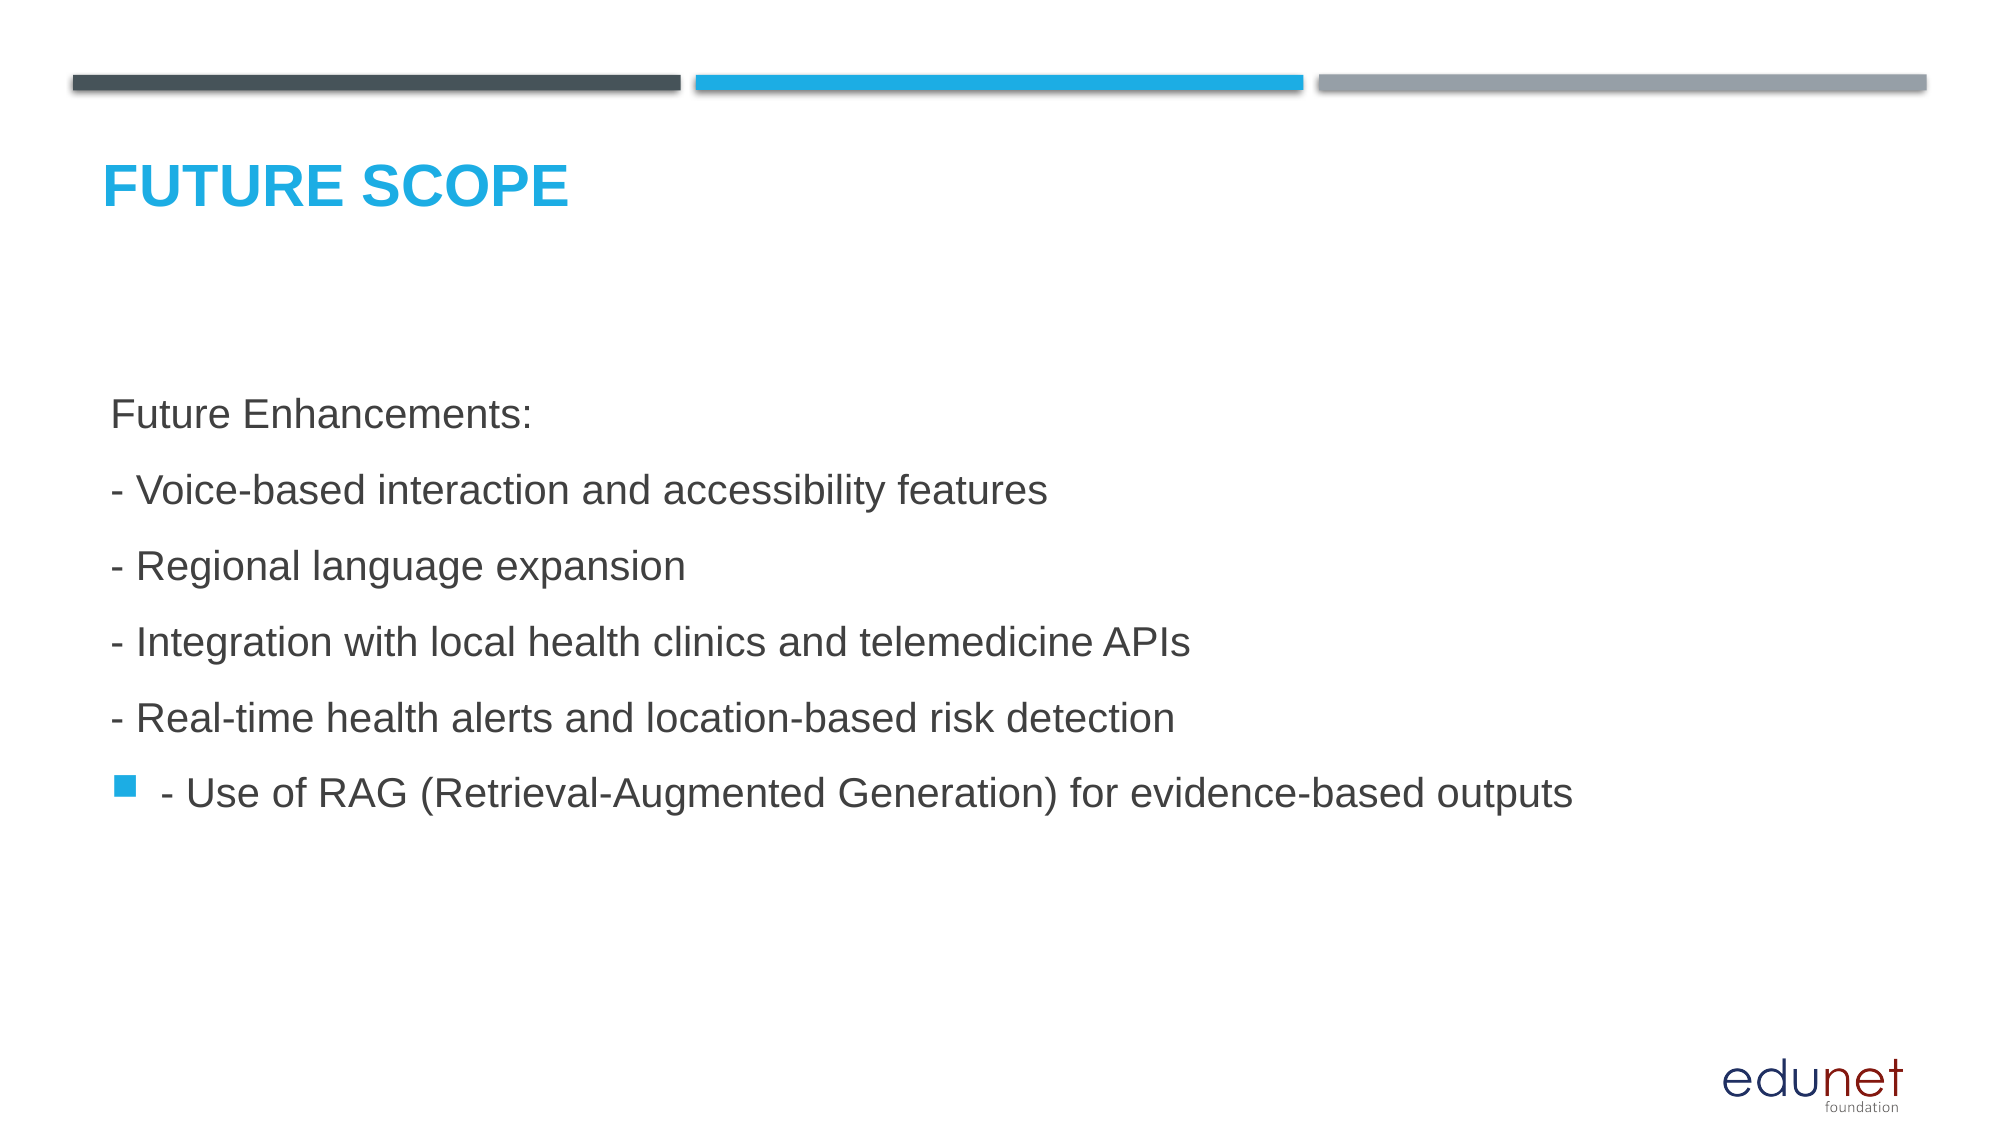

Future scope

Future Enhancements:
- Voice-based interaction and accessibility features
- Regional language expansion
- Integration with local health clinics and telemedicine APIs
- Real-time health alerts and location-based risk detection
- Use of RAG (Retrieval-Augmented Generation) for evidence-based outputs